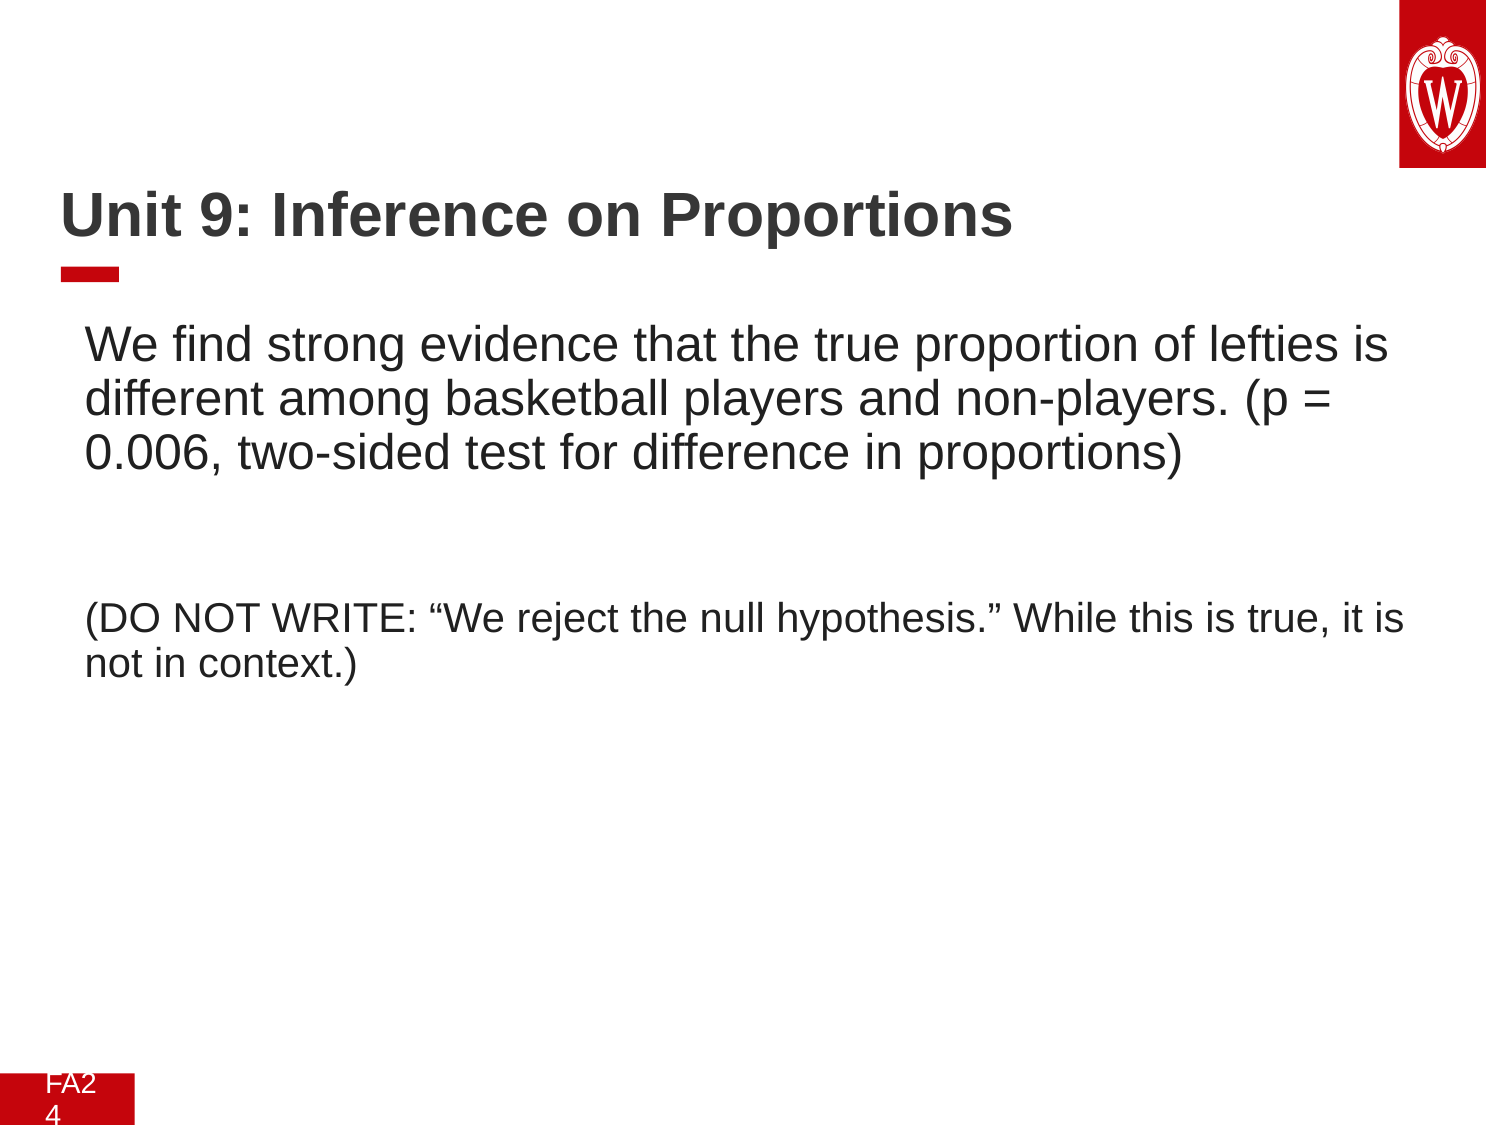

# Unit 9: Inference on Proportions
We find strong evidence that the true proportion of lefties is different among basketball players and non-players. (p = 0.006, two-sided test for difference in proportions)
(DO NOT WRITE: “We reject the null hypothesis.” While this is true, it is not in context.)
FA24